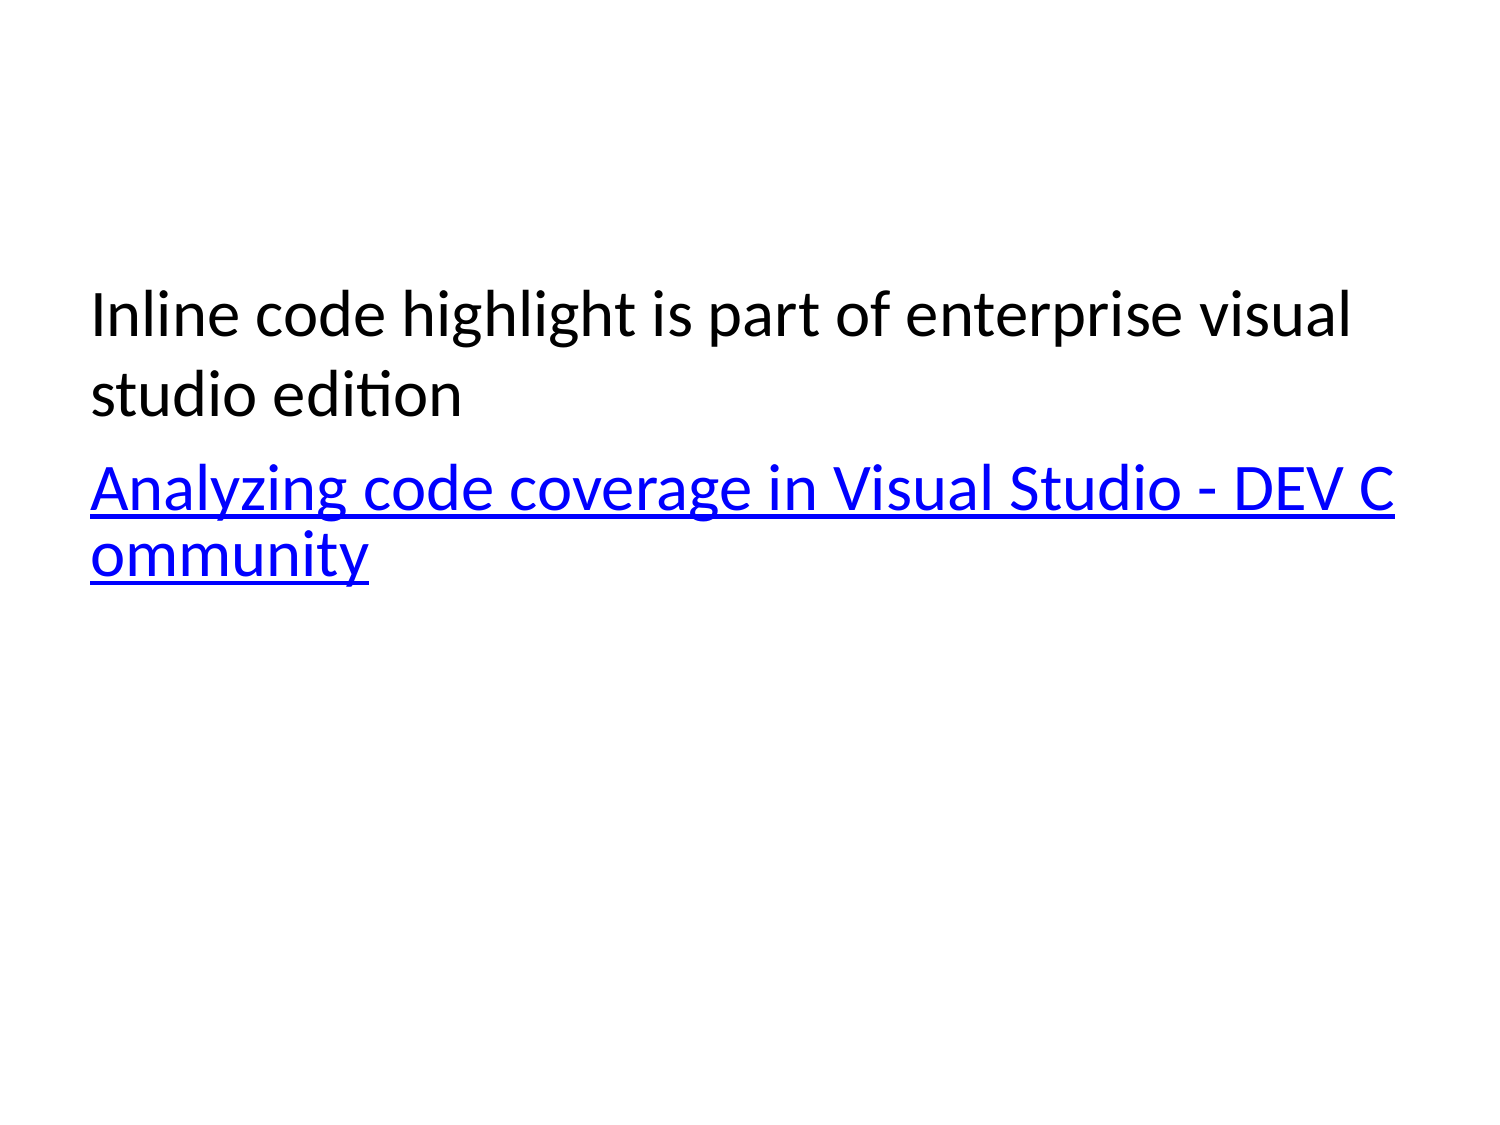

Inline code highlight is part of enterprise visual studio edition
Analyzing code coverage in Visual Studio - DEV Community